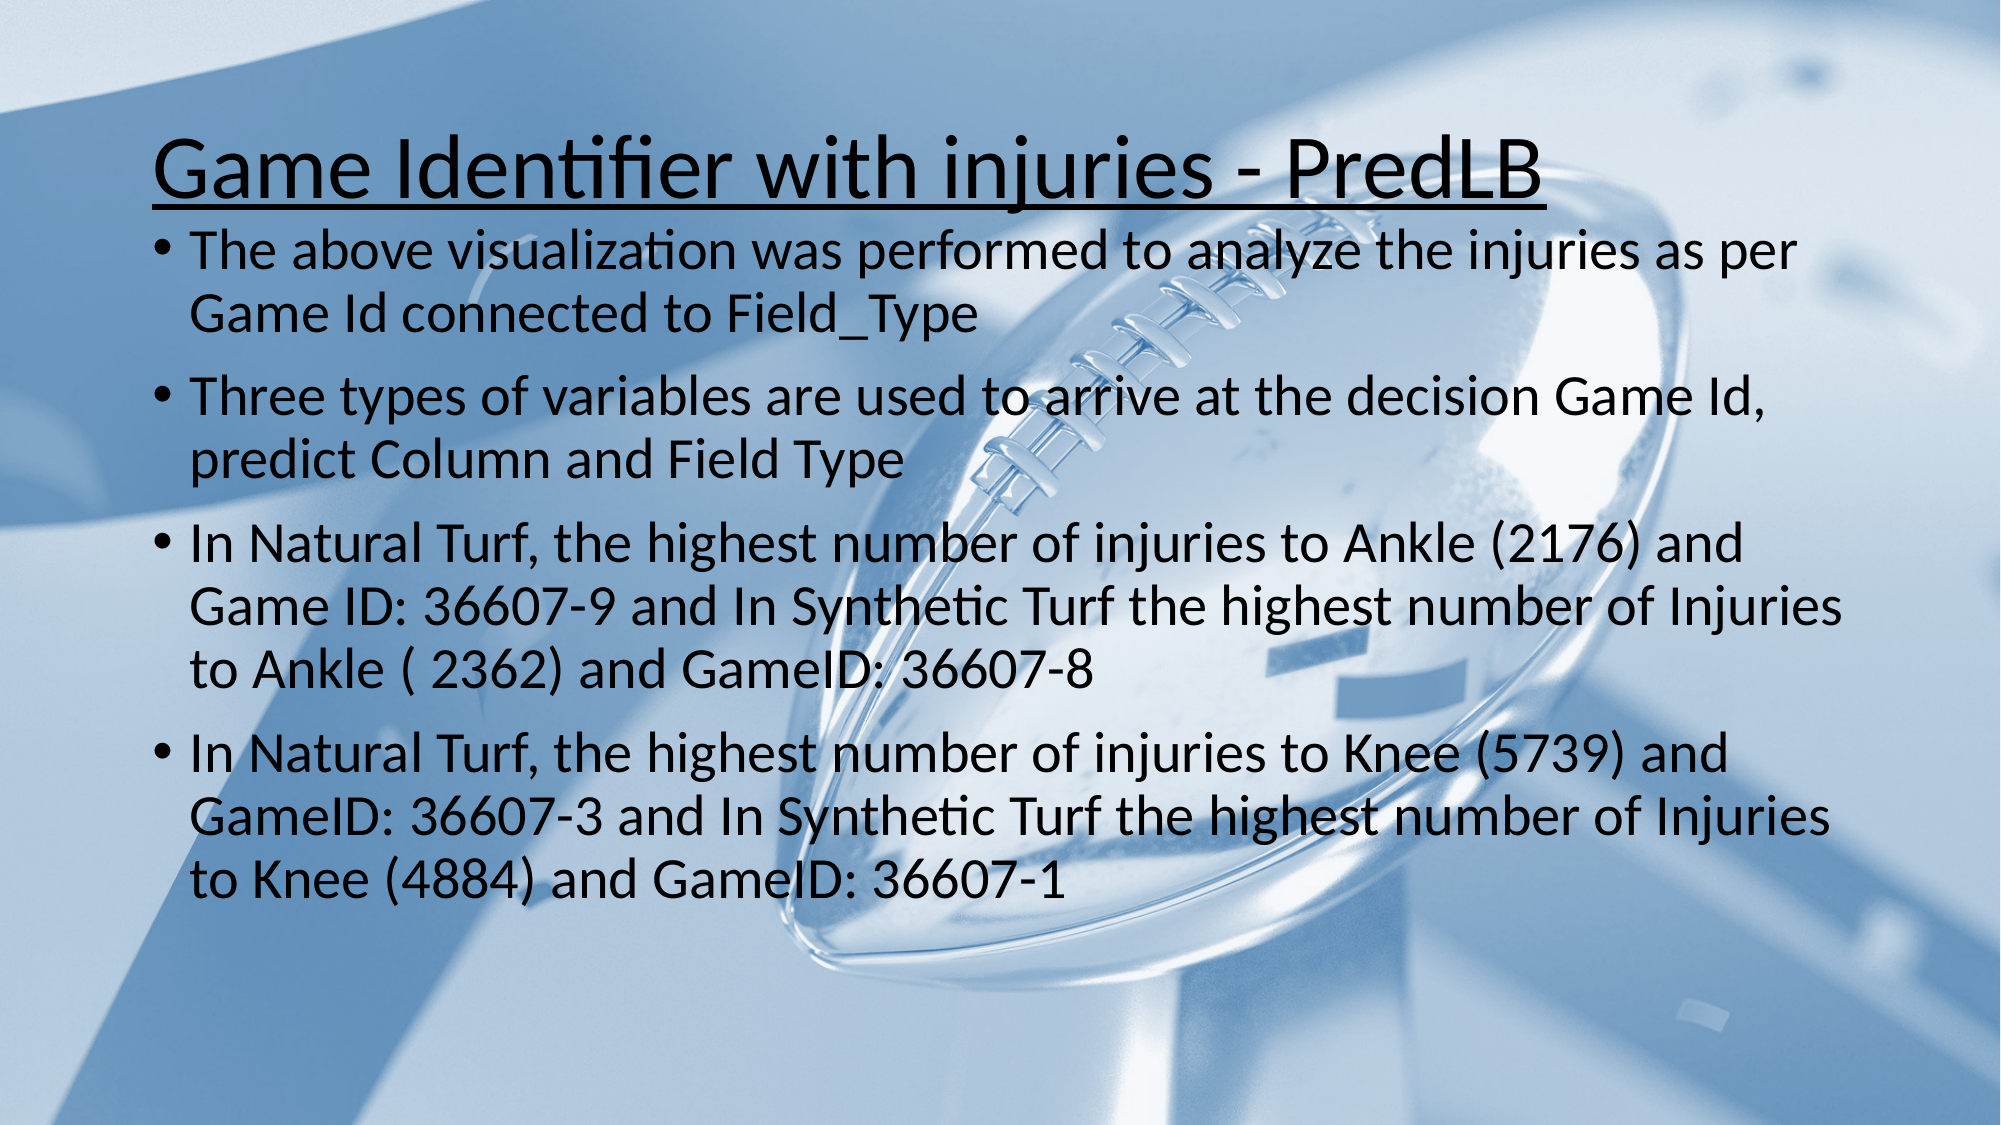

# Game Identifier with injuries - PredLB
The above visualization was performed to analyze the injuries as per Game Id connected to Field_Type
Three types of variables are used to arrive at the decision Game Id, predict Column and Field Type
In Natural Turf, the highest number of injuries to Ankle (2176) and Game ID: 36607-9 and In Synthetic Turf the highest number of Injuries to Ankle ( 2362) and GameID: 36607-8
In Natural Turf, the highest number of injuries to Knee (5739) and GameID: 36607-3 and In Synthetic Turf the highest number of Injuries to Knee (4884) and GameID: 36607-1